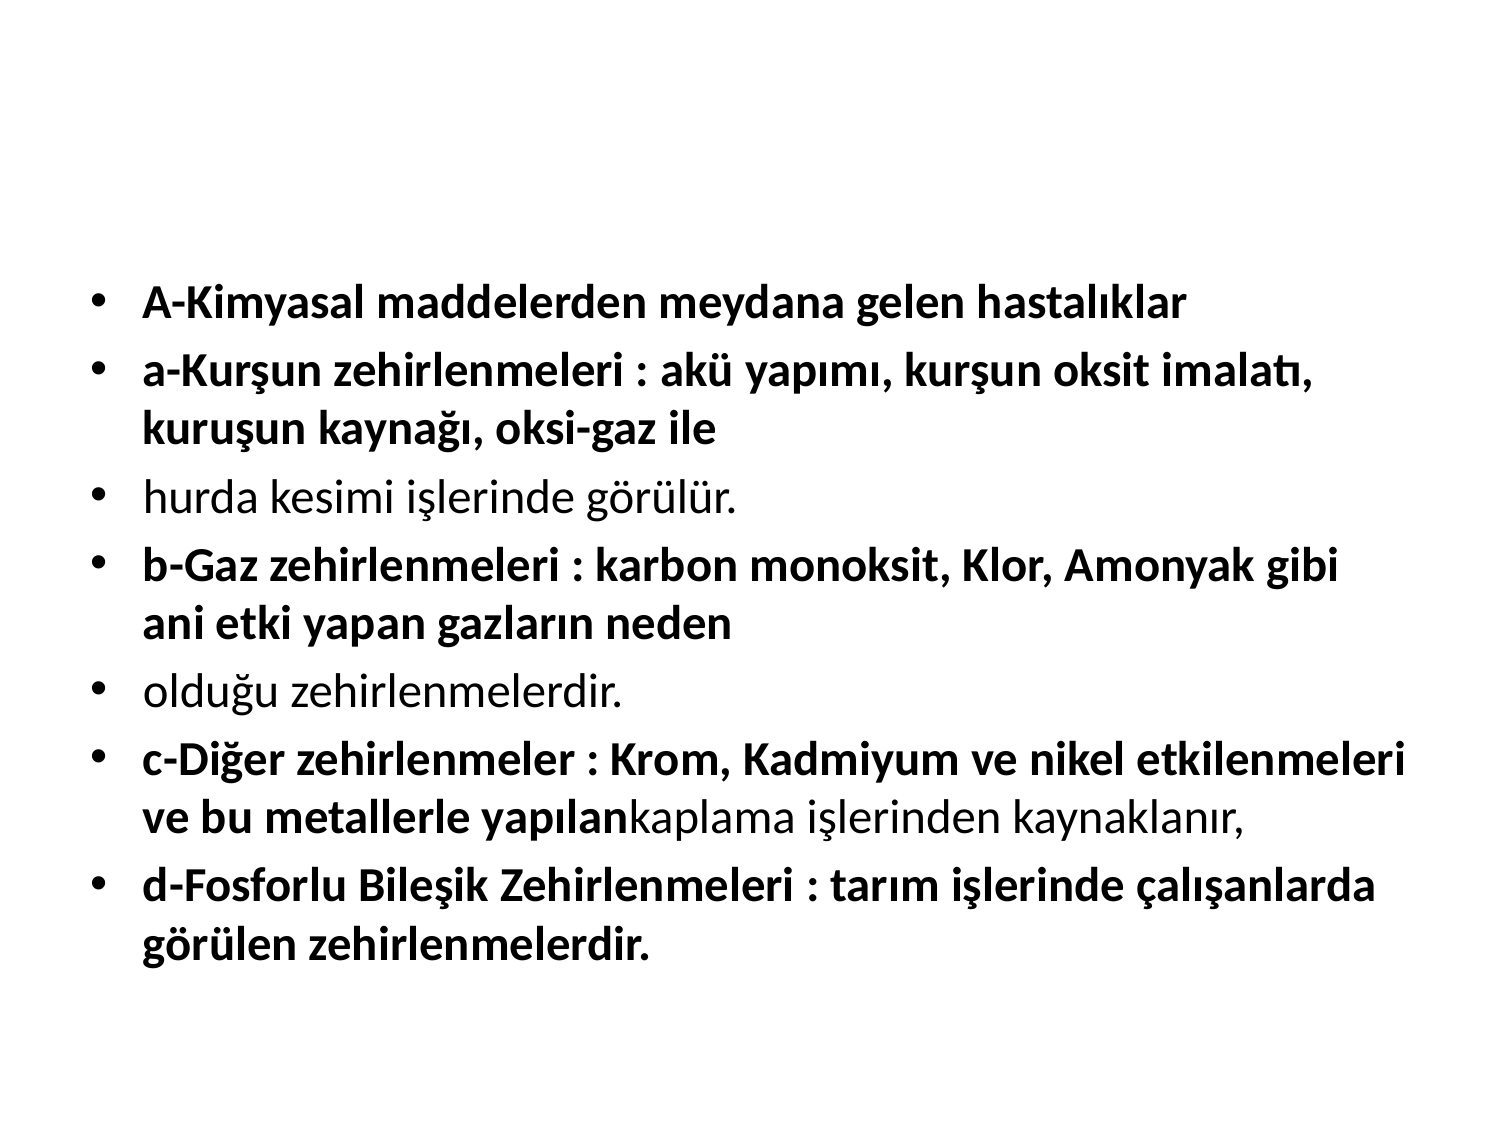

#
A-Kimyasal maddelerden meydana gelen hastalıklar
a-Kurşun zehirlenmeleri : akü yapımı, kurşun oksit imalatı, kuruşun kaynağı, oksi-gaz ile
hurda kesimi işlerinde görülür.
b-Gaz zehirlenmeleri : karbon monoksit, Klor, Amonyak gibi ani etki yapan gazların neden
olduğu zehirlenmelerdir.
c-Diğer zehirlenmeler : Krom, Kadmiyum ve nikel etkilenmeleri ve bu metallerle yapılankaplama işlerinden kaynaklanır,
d-Fosforlu Bileşik Zehirlenmeleri : tarım işlerinde çalışanlarda görülen zehirlenmelerdir.